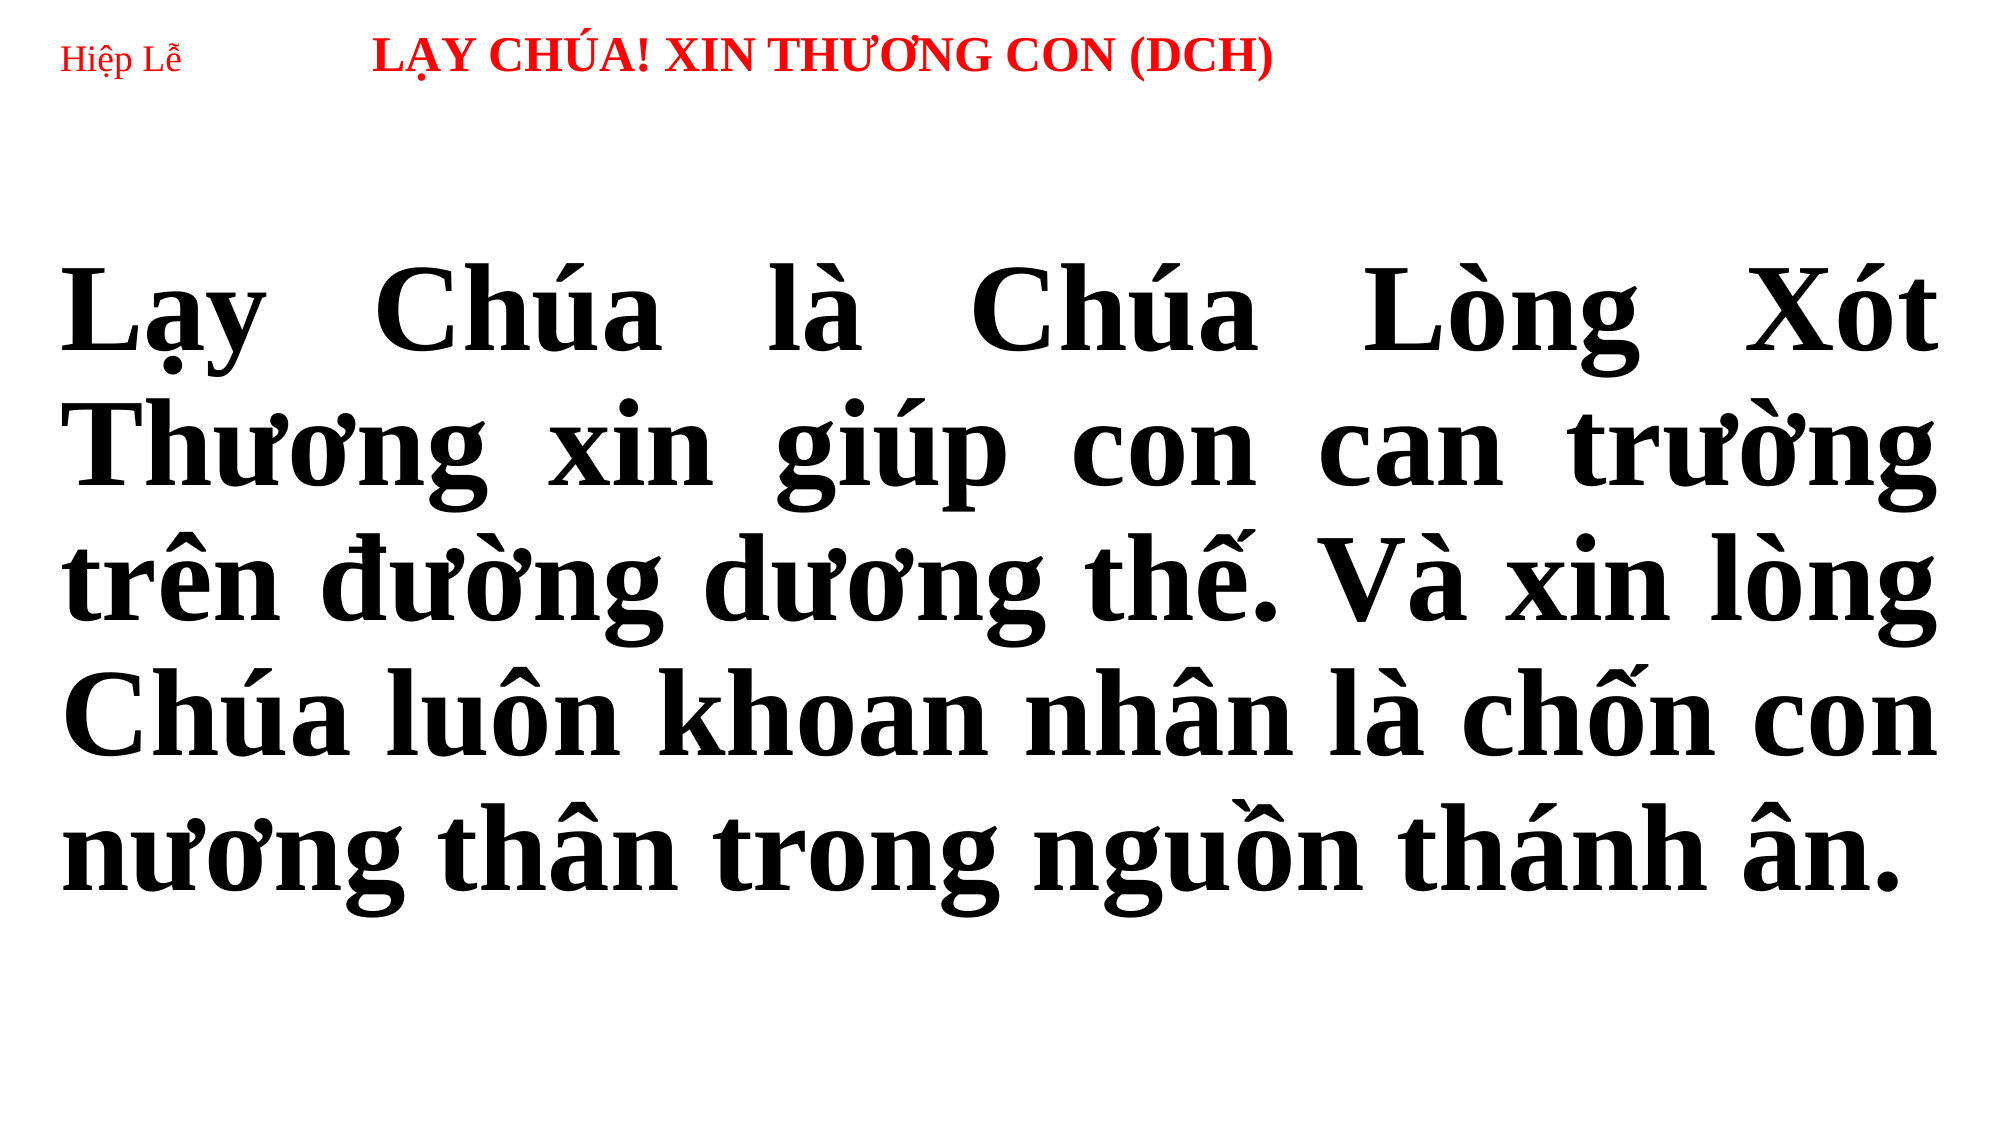

# Hiệp Lễ                    LẠY CHÚA! XIN THƯƠNG CON (DCH)
Lạy Chúa là Chúa Lòng Xót Thương xin giúp con can trường trên đường dương thế. Và xin lòng Chúa luôn khoan nhân là chốn con nương thân trong nguồn thánh ân.